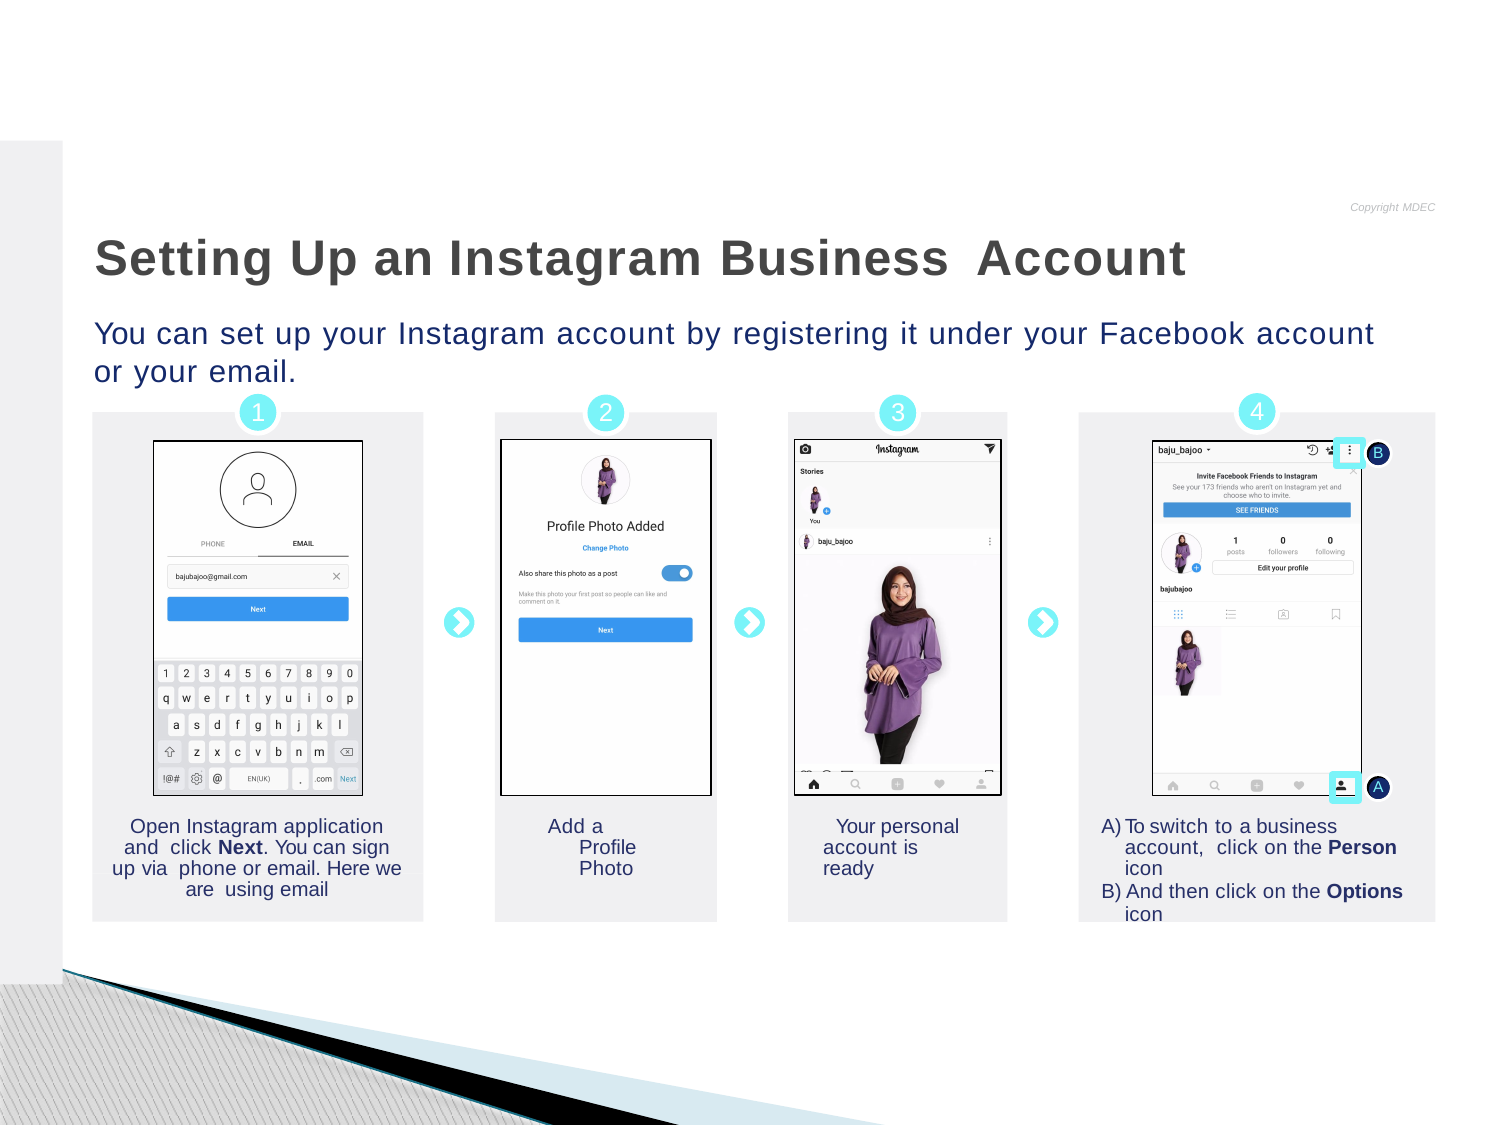

Copyright MDEC
# Setting Up an Instagram Business Account
You can set up your Instagram account by registering it under your Facebook account or your email.

4

1

2
3

B

A

Add a Profile  Photo
To switch to a business account,  click on the Person icon
And then click on the Options
icon
Your personal  account is ready
Open Instagram application and  click Next. You can sign up via  phone or email. Here we are  using email